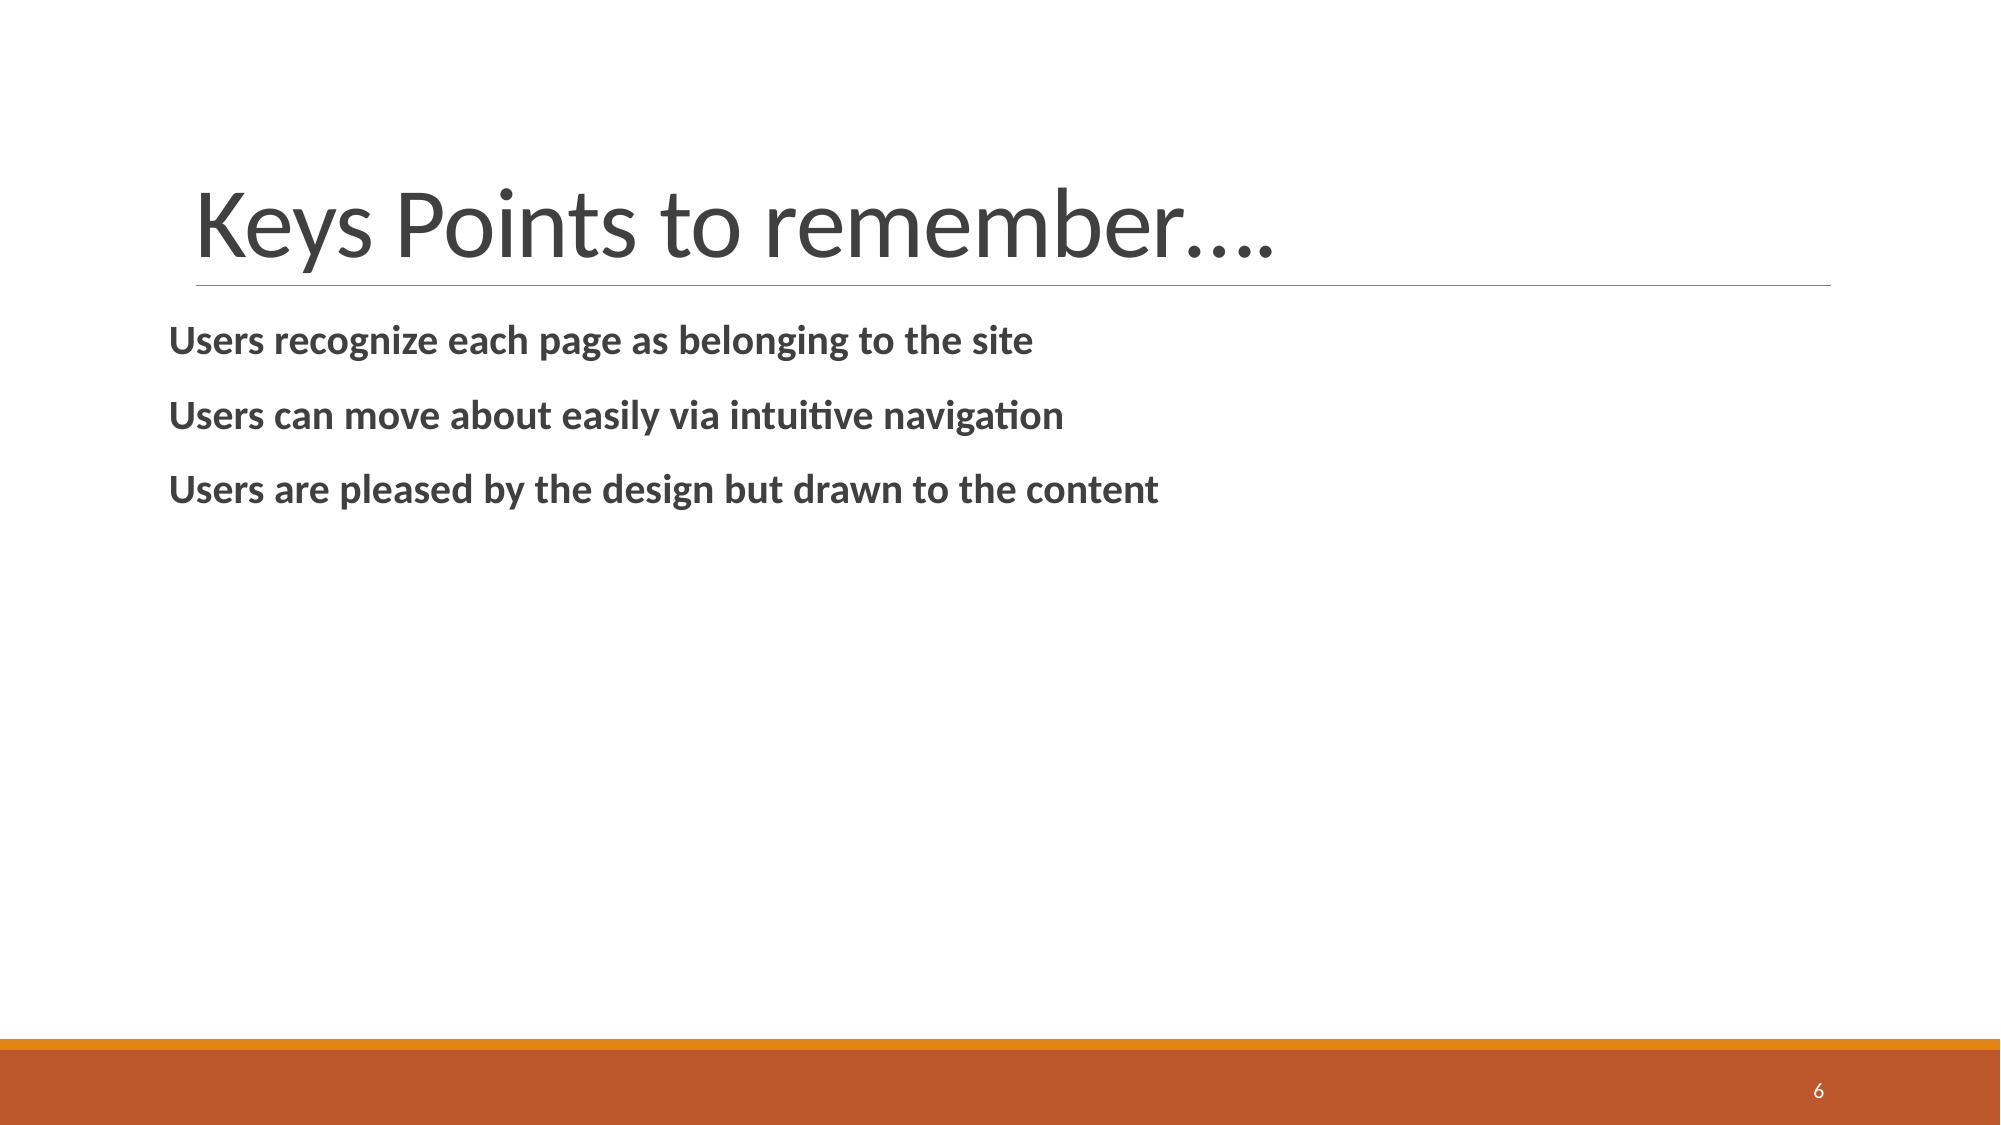

# Keys Points to remember….
Users recognize each page as belonging to the site
Users can move about easily via intuitive navigation
Users are pleased by the design but drawn to the content
6